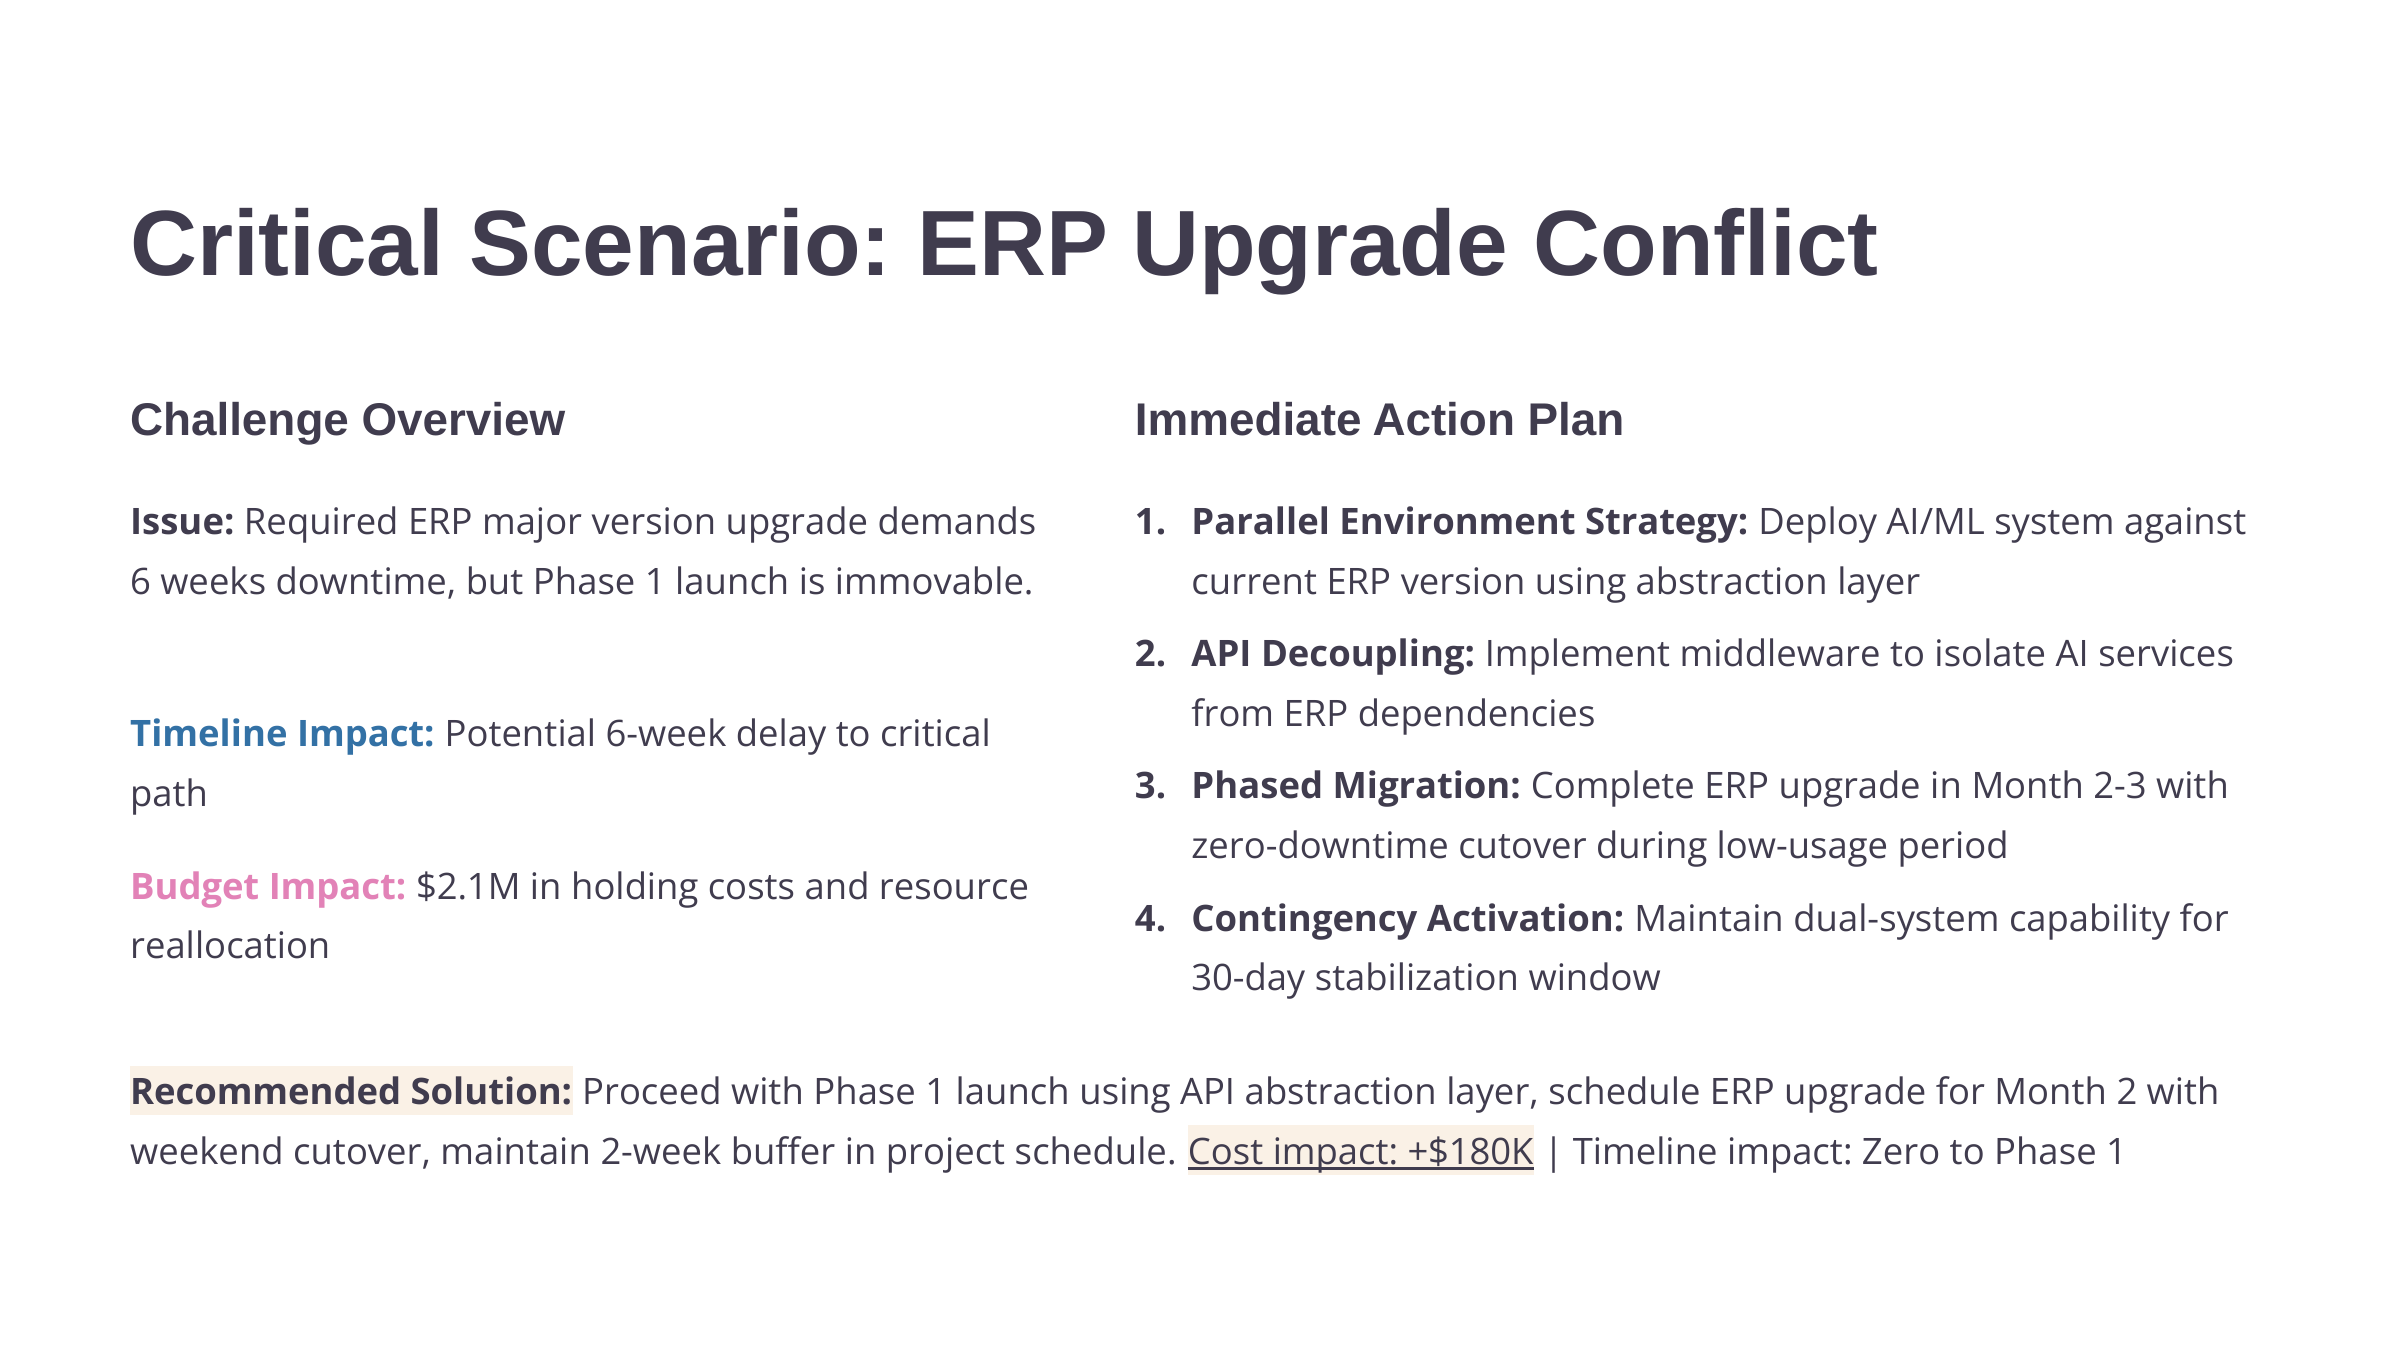

Critical Scenario: ERP Upgrade Conflict
Challenge Overview
Immediate Action Plan
Issue: Required ERP major version upgrade demands 6 weeks downtime, but Phase 1 launch is immovable.
Parallel Environment Strategy: Deploy AI/ML system against current ERP version using abstraction layer
API Decoupling: Implement middleware to isolate AI services from ERP dependencies
Timeline Impact: Potential 6-week delay to critical path
Phased Migration: Complete ERP upgrade in Month 2-3 with zero-downtime cutover during low-usage period
Budget Impact: $2.1M in holding costs and resource reallocation
Contingency Activation: Maintain dual-system capability for 30-day stabilization window
Recommended Solution: Proceed with Phase 1 launch using API abstraction layer, schedule ERP upgrade for Month 2 with weekend cutover, maintain 2-week buffer in project schedule. Cost impact: +$180K | Timeline impact: Zero to Phase 1